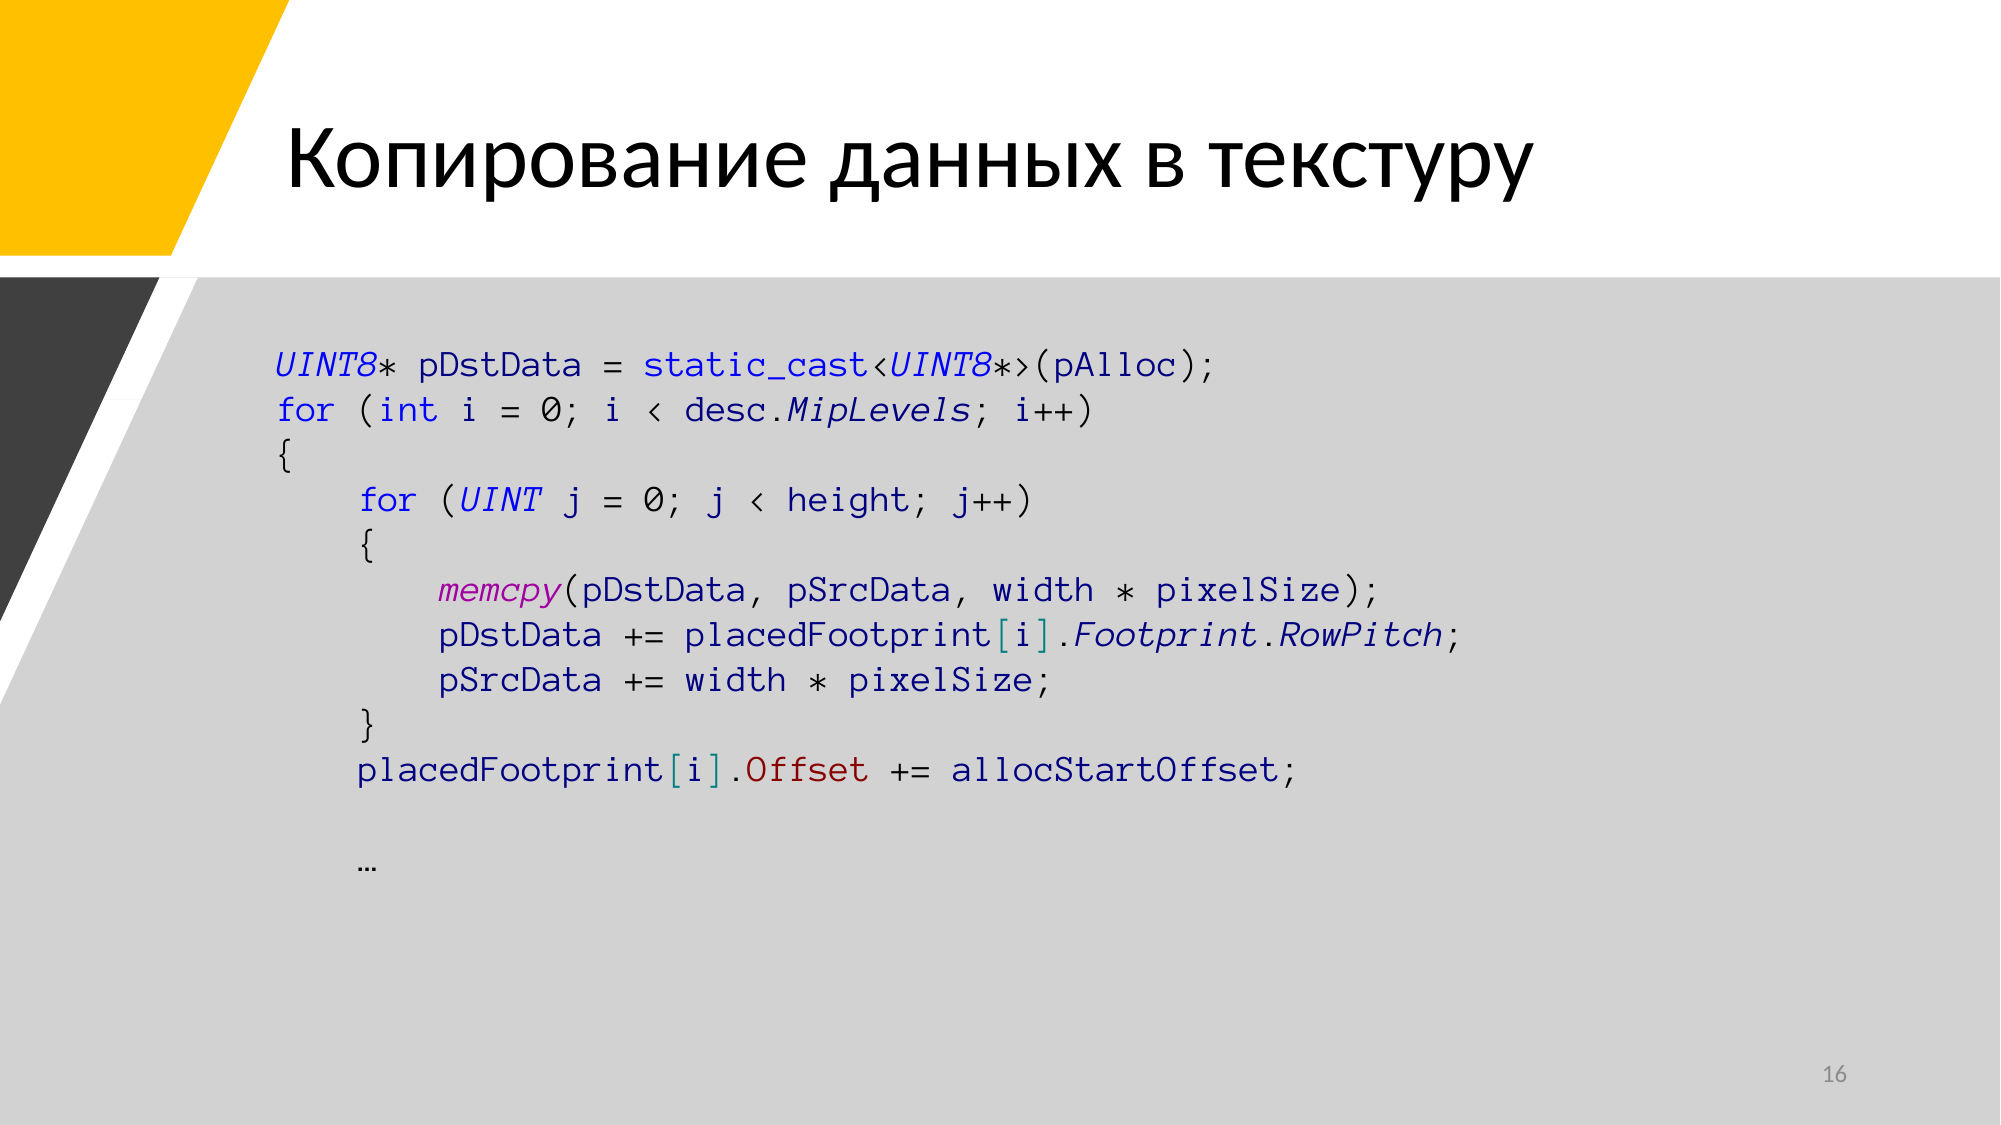

# Копирование данных в текстуру

UINT8* pDstData = static_cast<UINT8*>(pAlloc);
for (int i = 0; i < desc.MipLevels; i++)
{
    for (UINT j = 0; j < height; j++)
    {
        memcpy(pDstData, pSrcData, width * pixelSize);
        pDstData += placedFootprint[i].Footprint.RowPitch;
        pSrcData += width * pixelSize;
    }
    placedFootprint[i].Offset += allocStartOffset;

    …
16